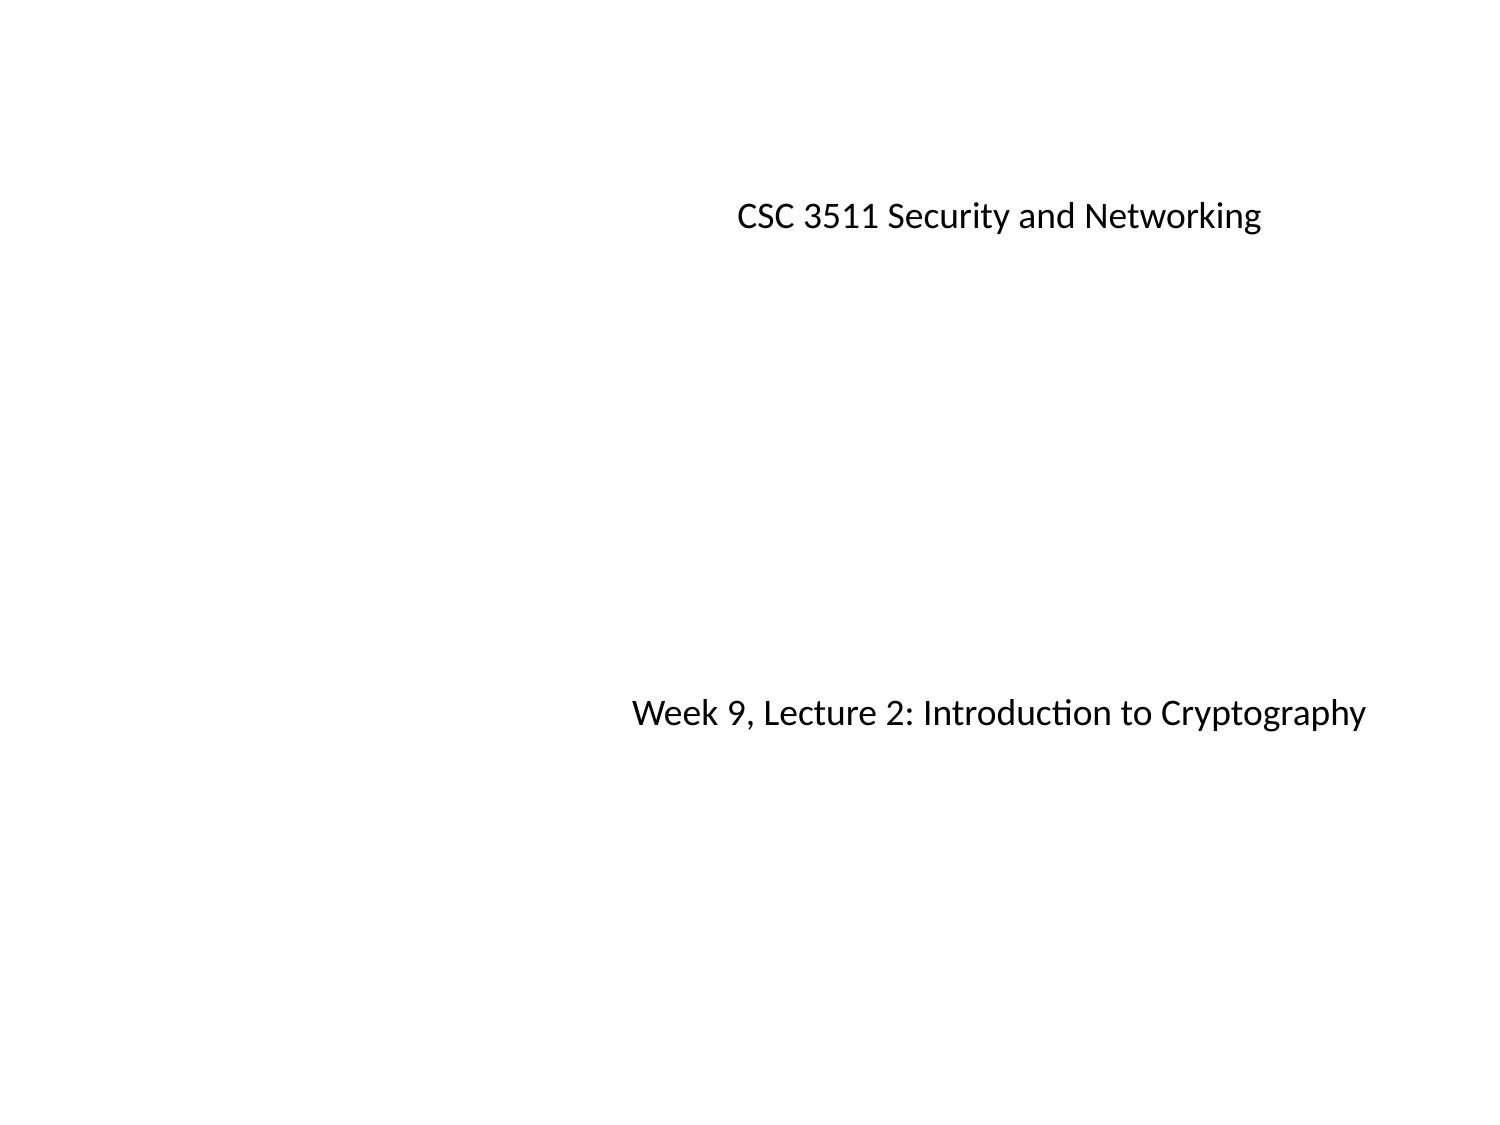

CSC 3511 Security and Networking

Week 9, Lecture 2: Introduction to Cryptography